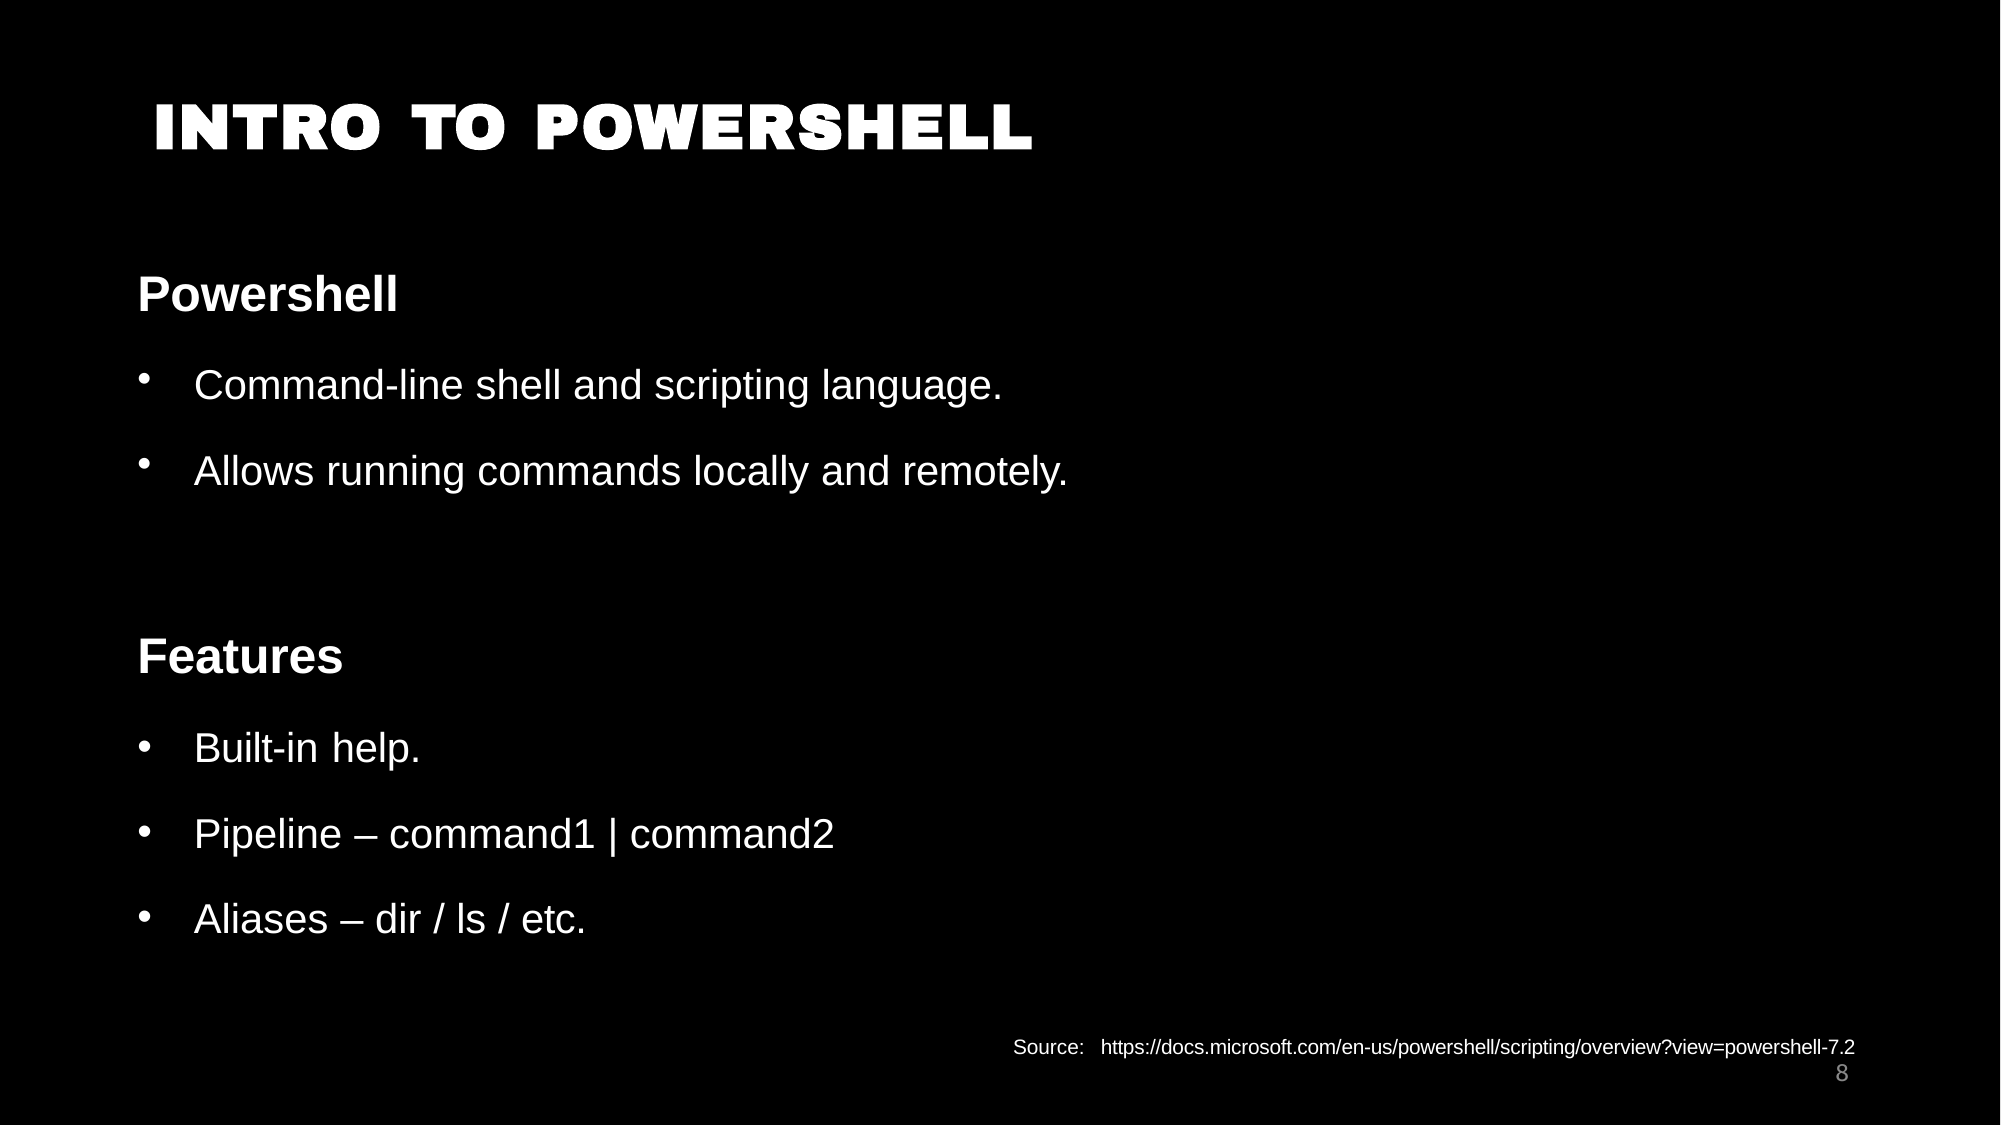

# INTRO TO POWERSHELL
Powershell
Command-line shell and scripting language.
Allows running commands locally and remotely.

Features
Built-in help.
Pipeline – command1 | command2
Aliases – dir / ls / etc.
Source:  https://docs.microsoft.com/en-us/powershell/scripting/overview?view=powershell-7.2
8